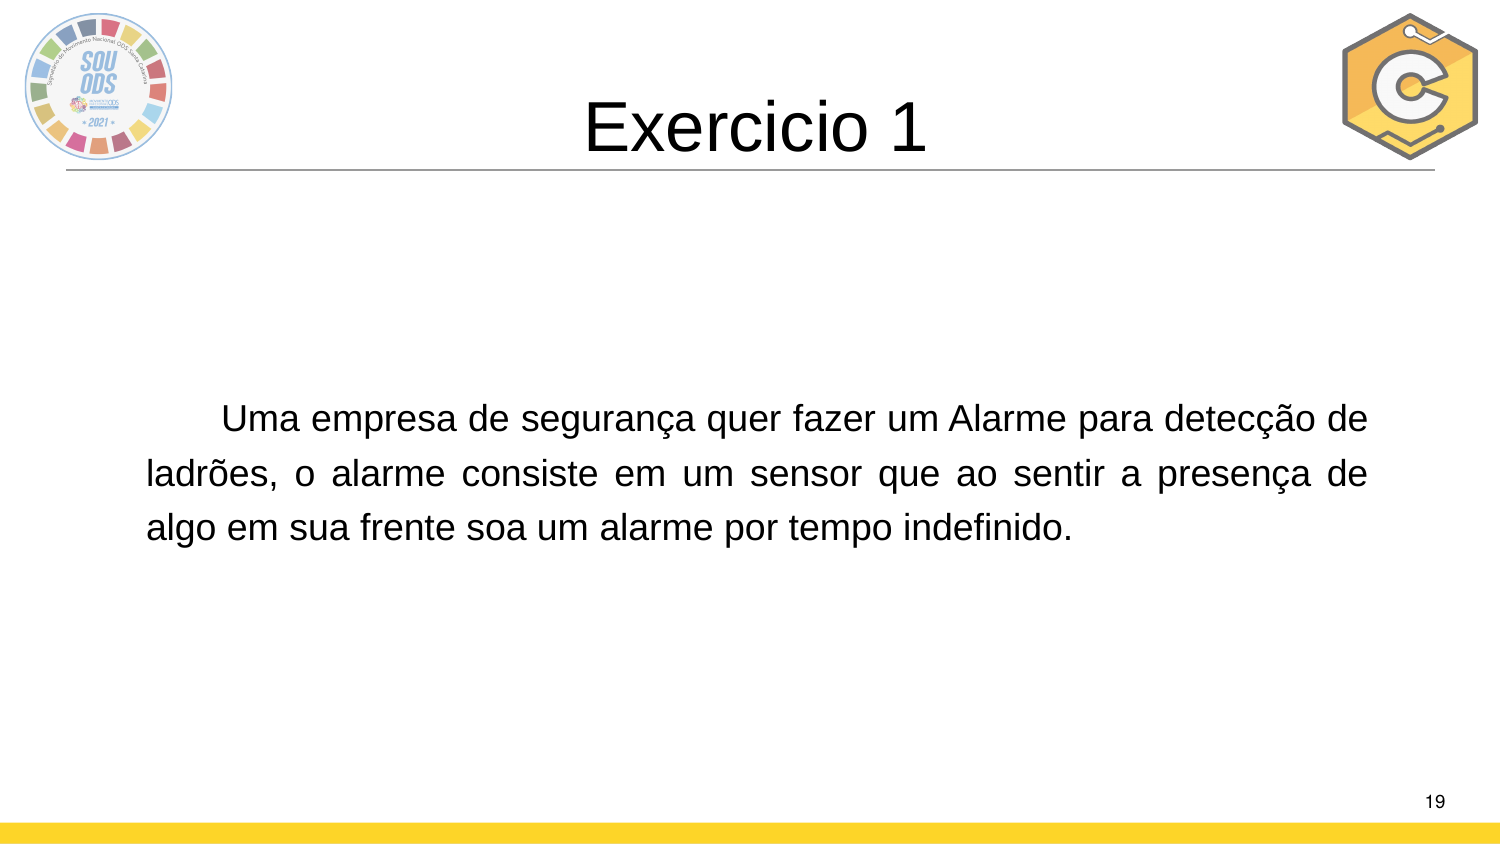

Exercicio 1
Uma empresa de segurança quer fazer um Alarme para detecção de ladrões, o alarme consiste em um sensor que ao sentir a presença de algo em sua frente soa um alarme por tempo indefinido.
19